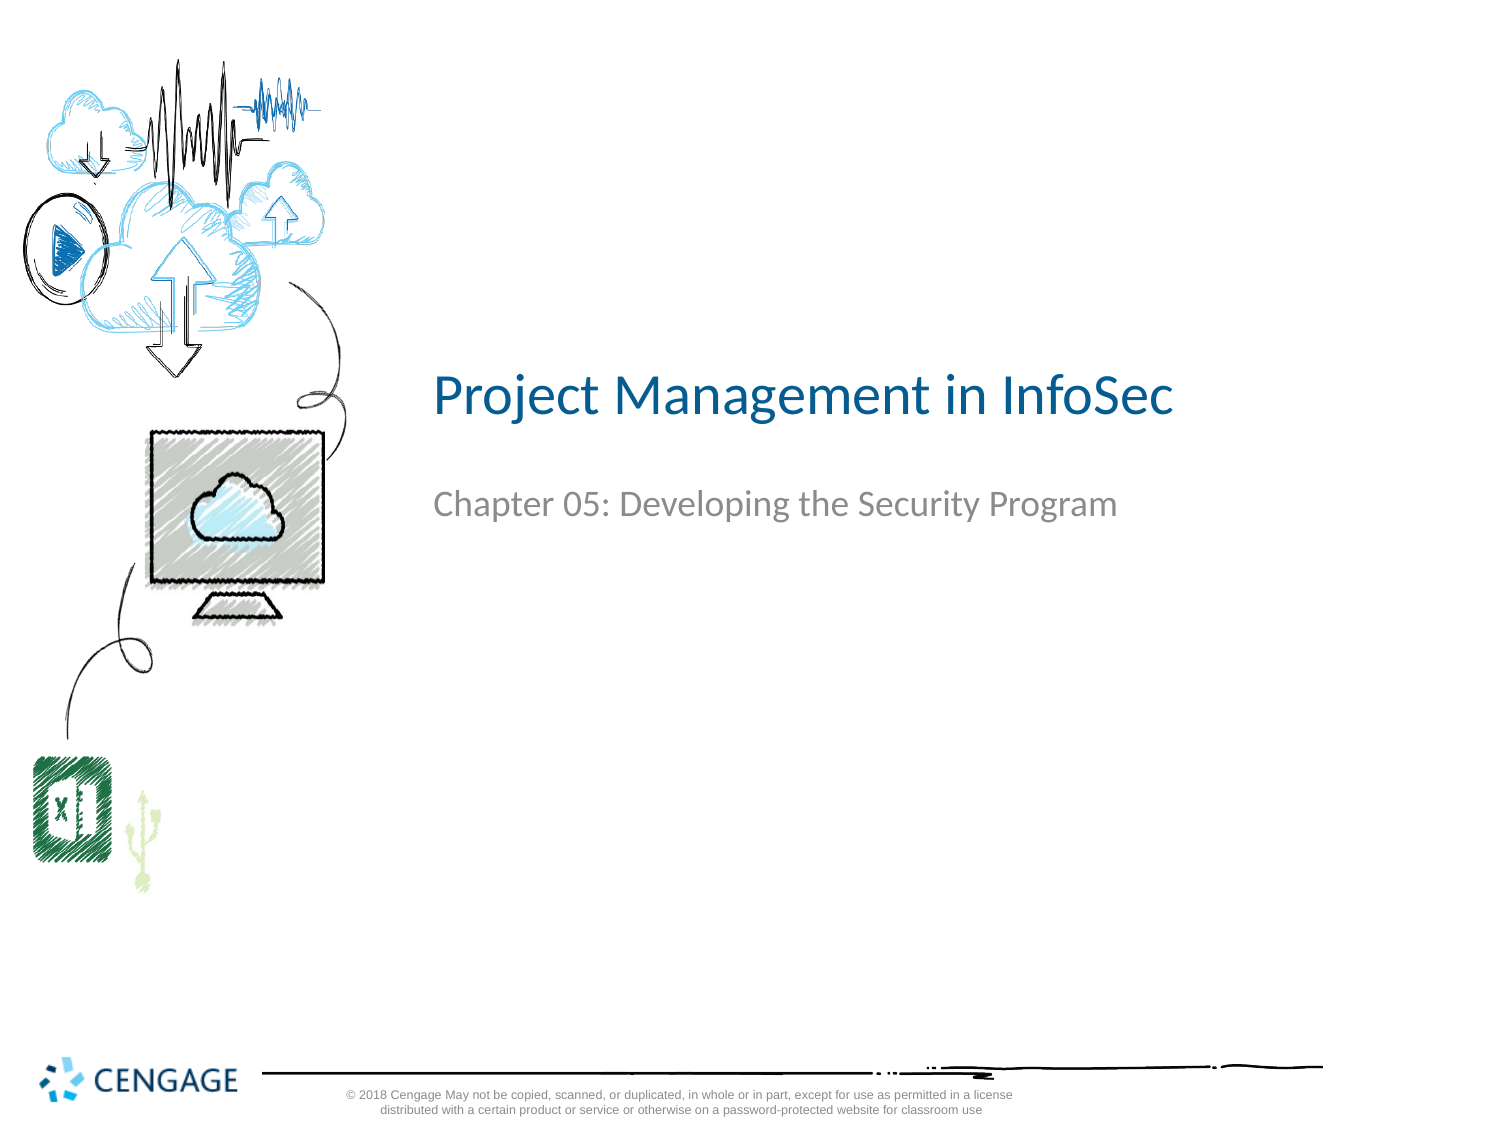

# Project Management in InfoSec
Chapter 05: Developing the Security Program